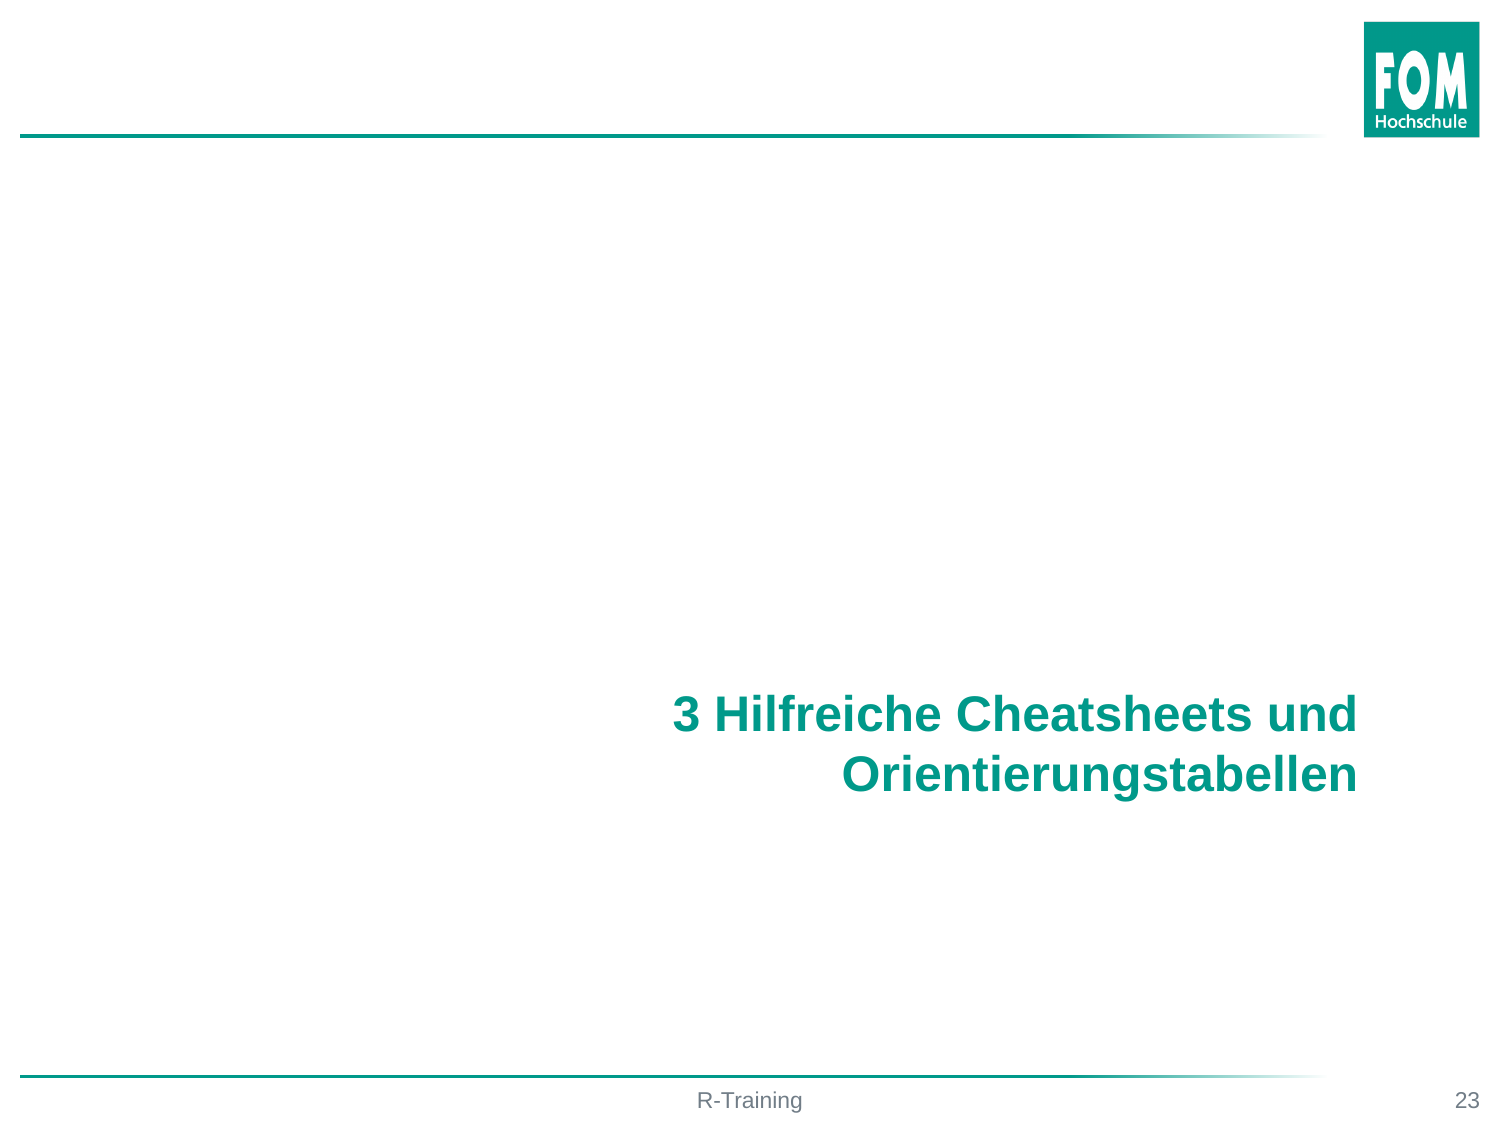

3 Hilfreiche Cheatsheets und Orientierungstabellen
R-Training
23